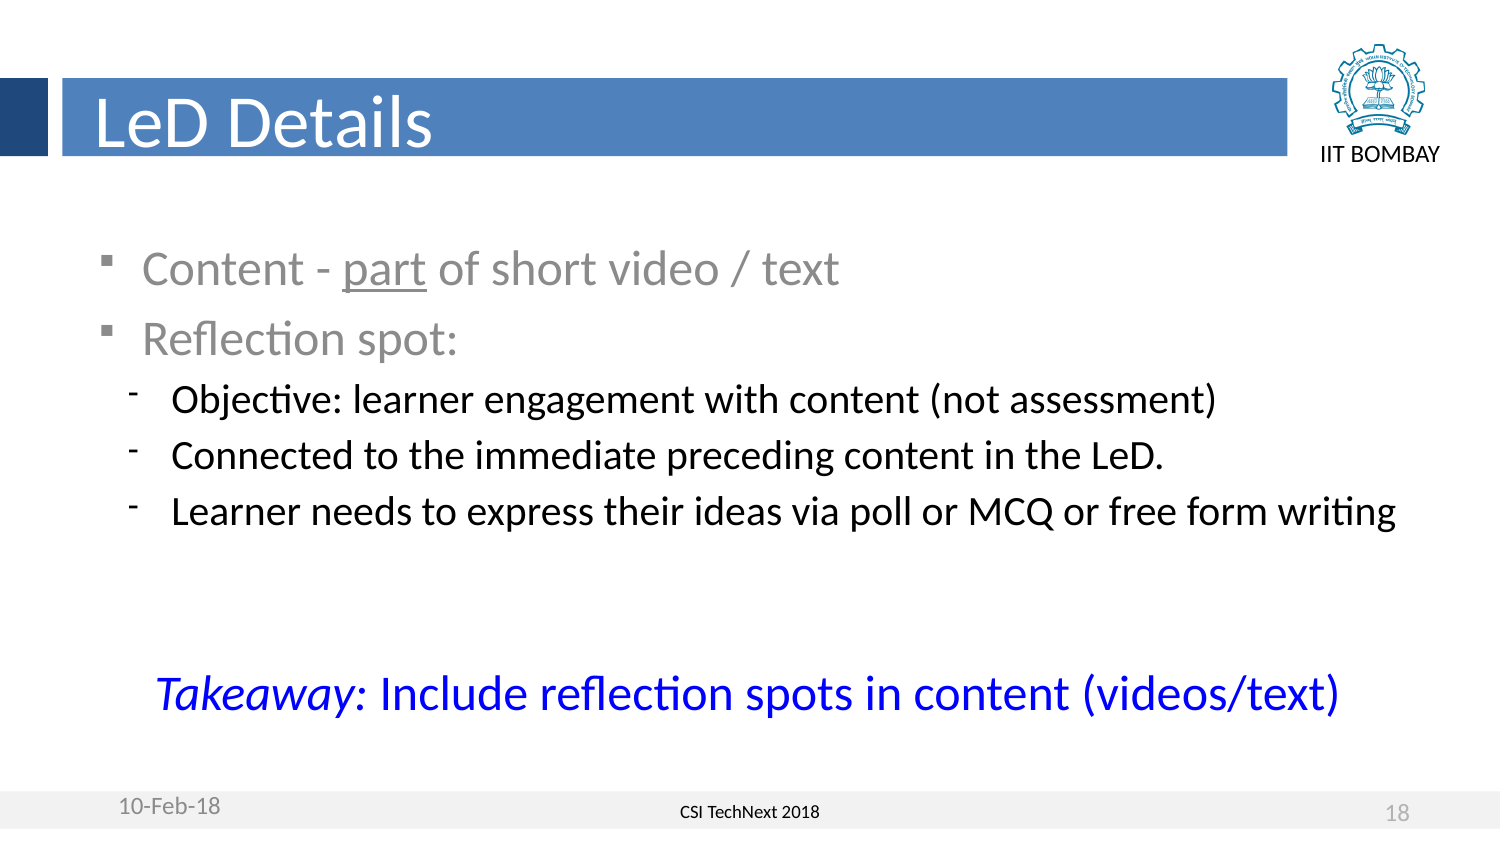

LeD Details
Content - part of short video / text
Reflection spot:
Objective: learner engagement with content (not assessment)
Connected to the immediate preceding content in the LeD.
Learner needs to express their ideas via poll or MCQ or free form writing

Takeaway: Include reflection spots in content (videos/text)
10-Feb-18
18